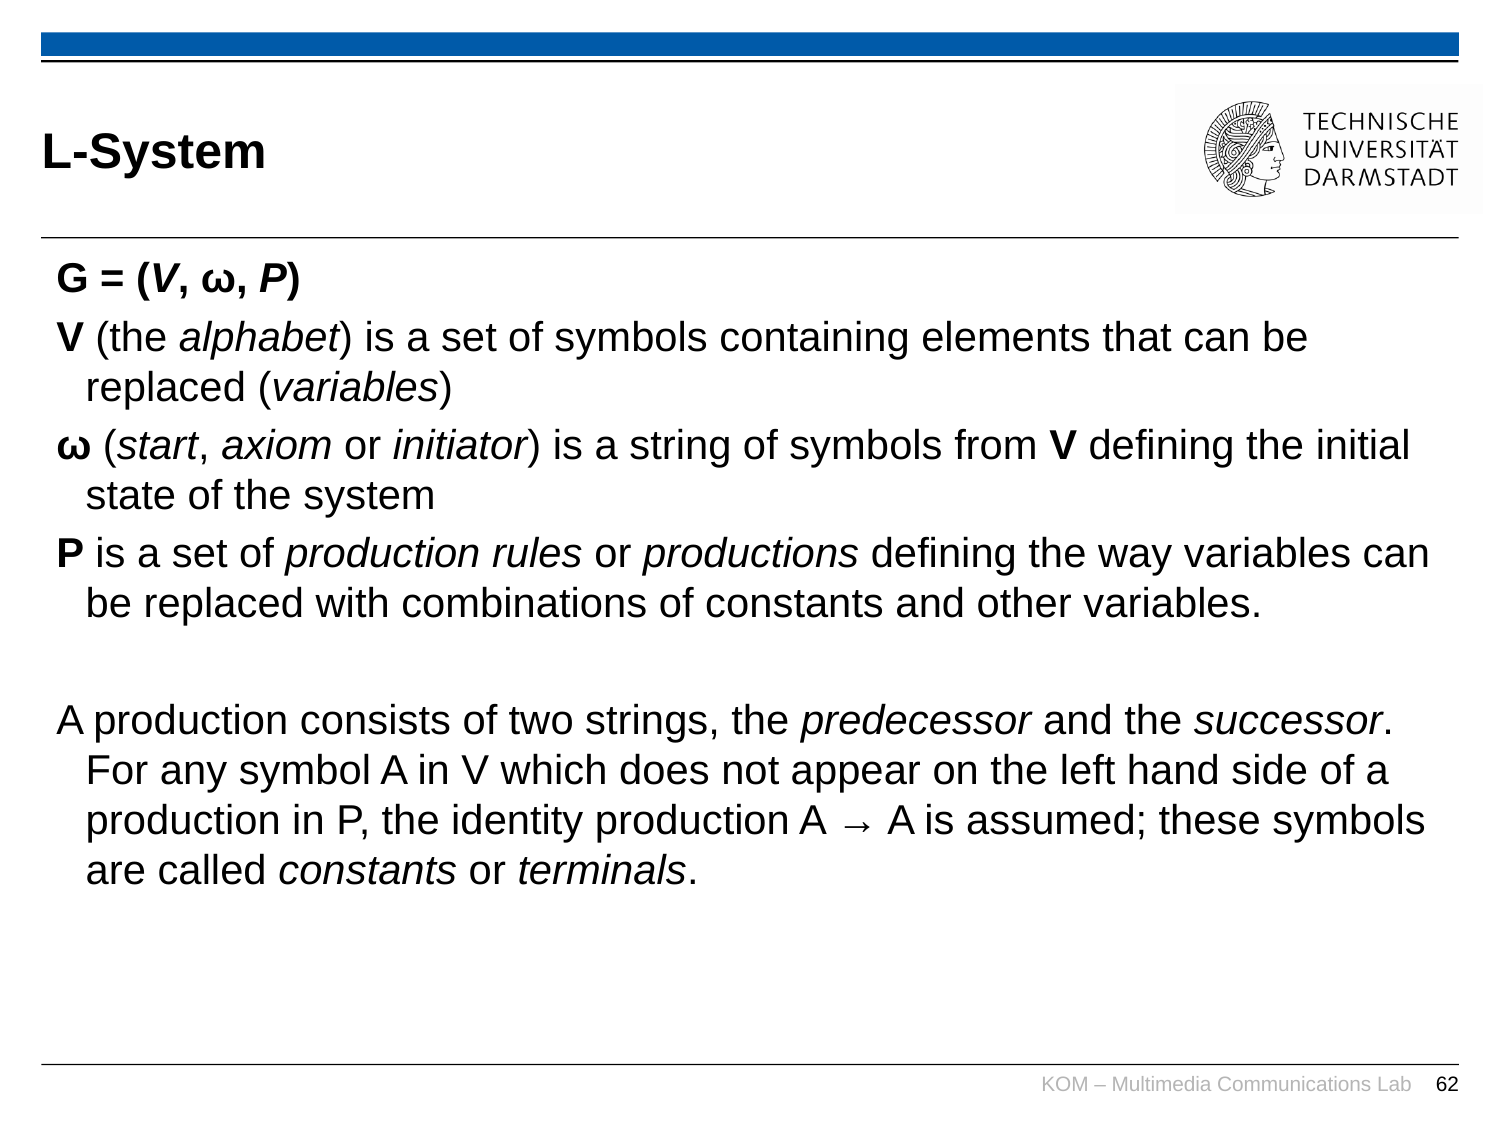

# L-System
G = (V, ω, P)
V (the alphabet) is a set of symbols containing elements that can be replaced (variables)
ω (start, axiom or initiator) is a string of symbols from V defining the initial state of the system
P is a set of production rules or productions defining the way variables can be replaced with combinations of constants and other variables.

A production consists of two strings, the predecessor and the successor. For any symbol A in V which does not appear on the left hand side of a production in P, the identity production A → A is assumed; these symbols are called constants or terminals.